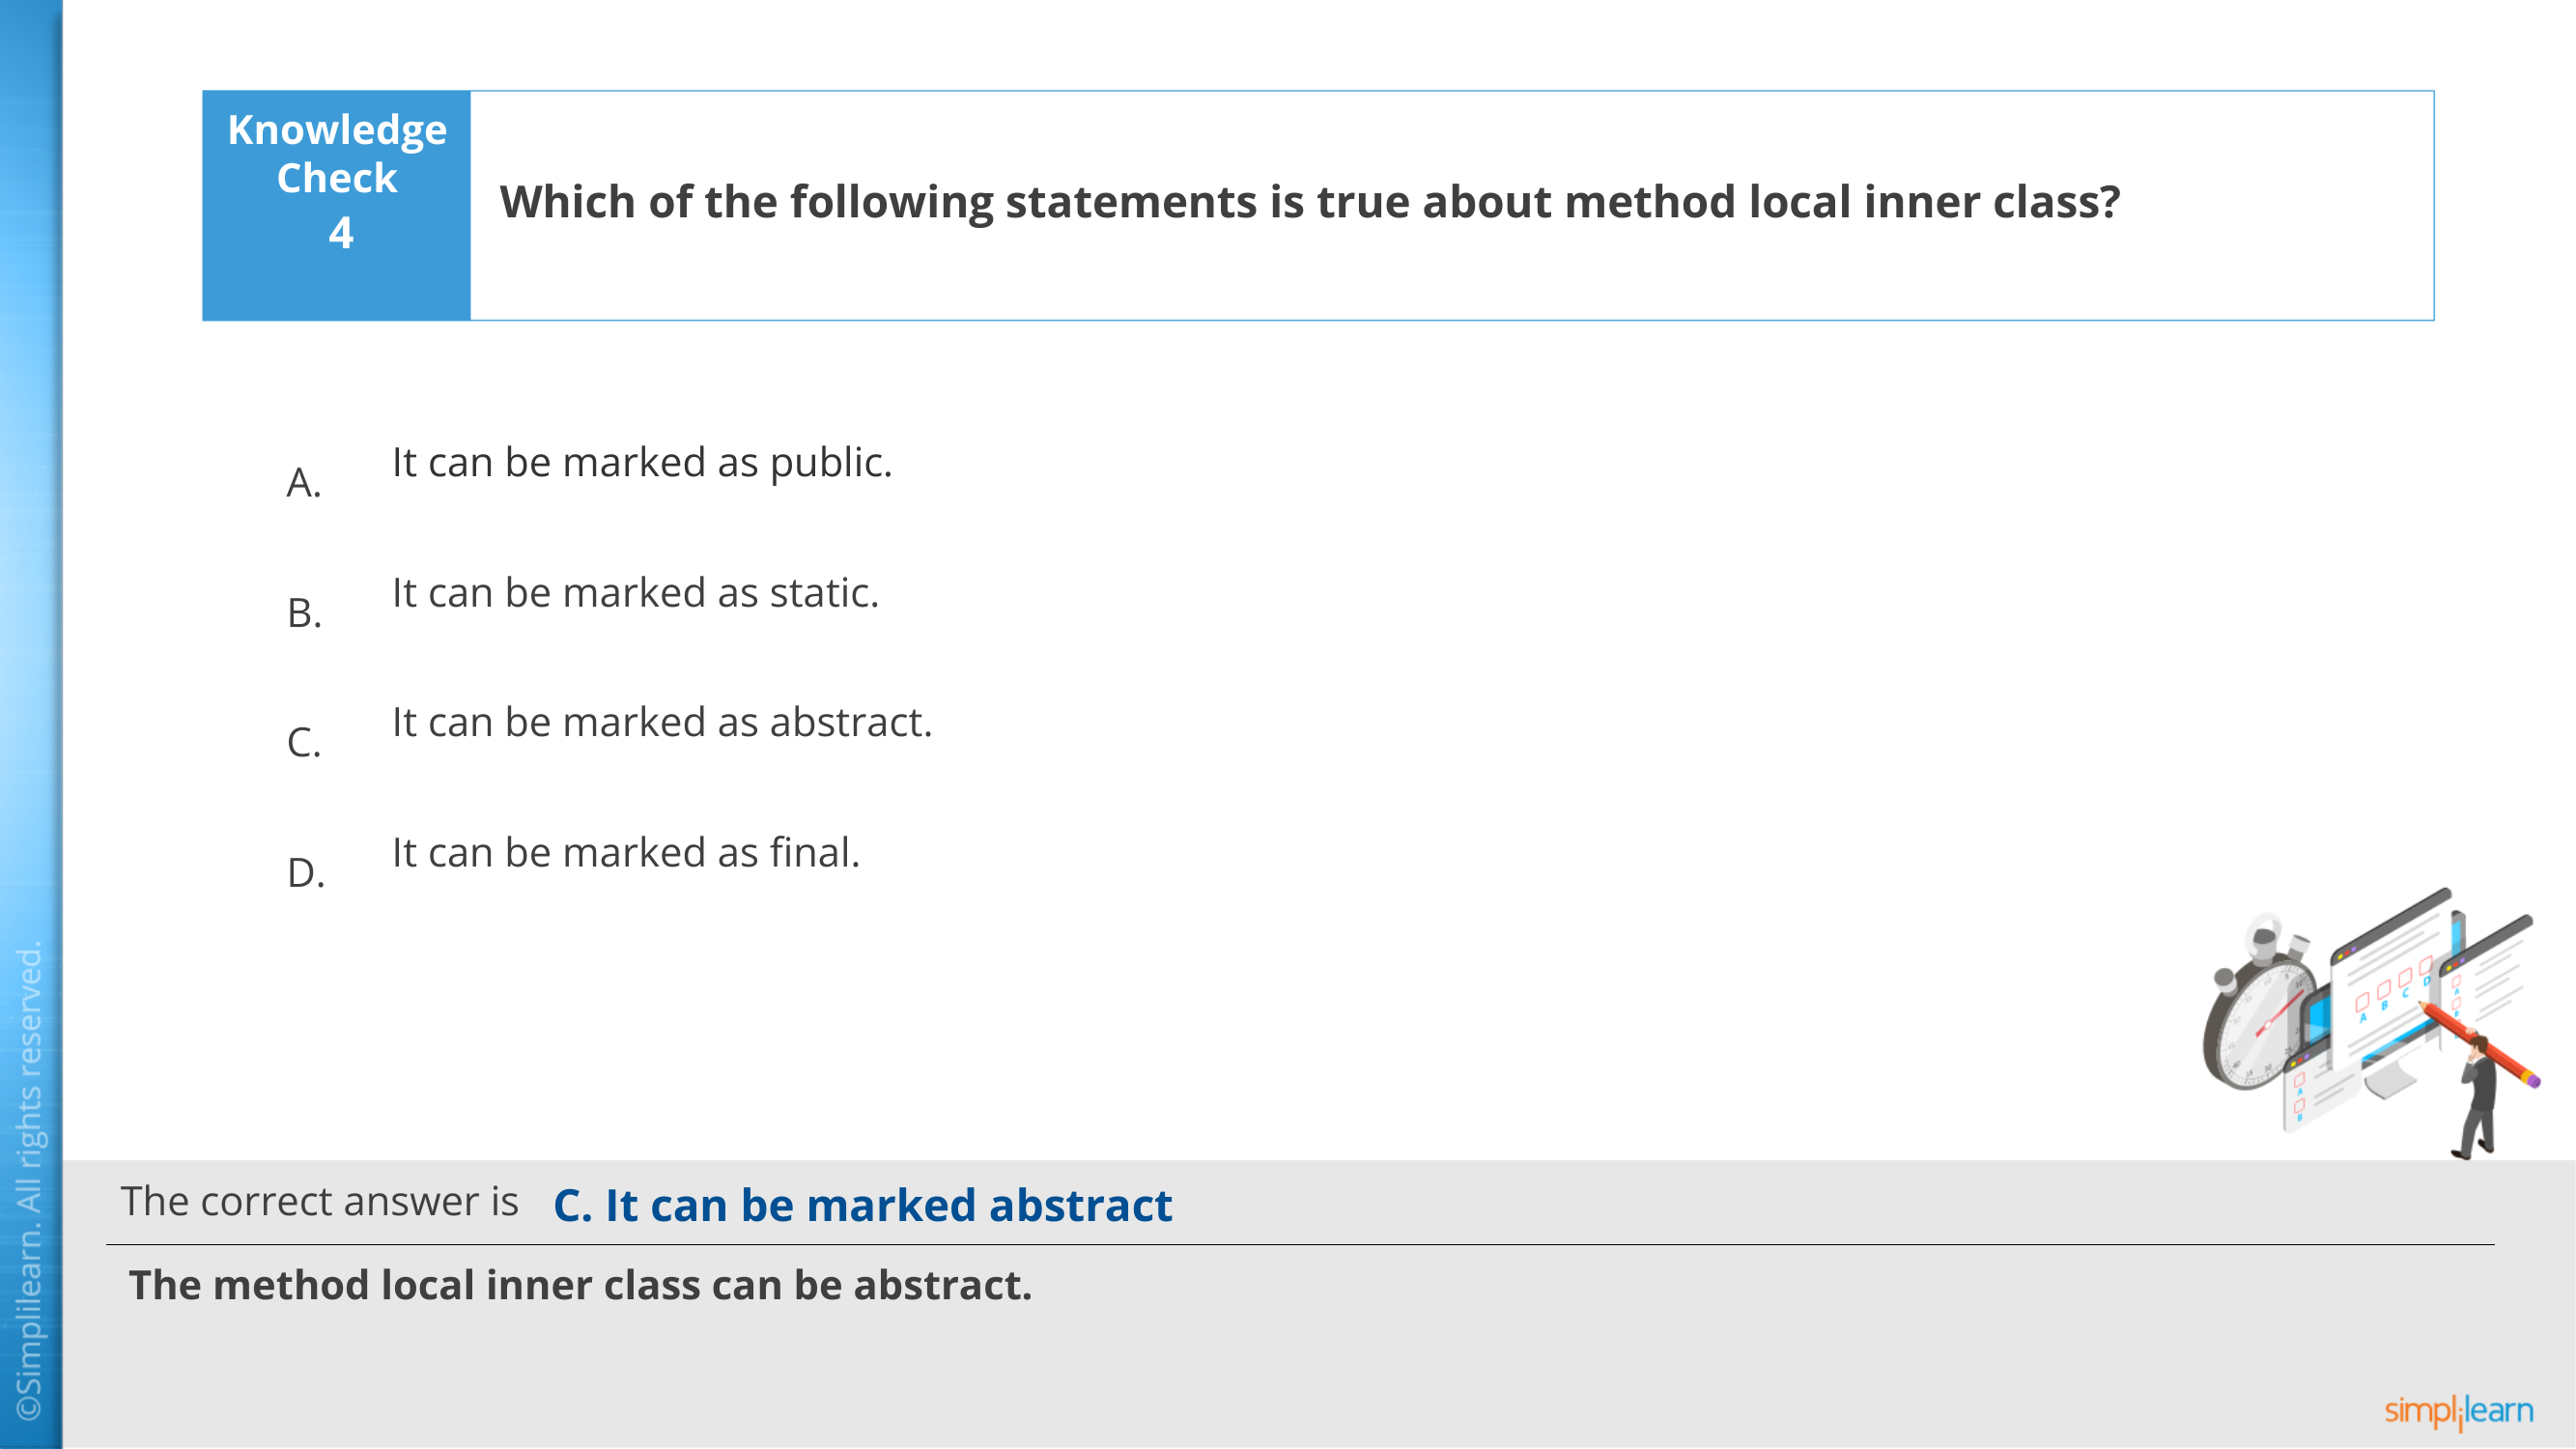

Which of the following statements is true about method local inner class?
4
It can be marked as public.
It can be marked as static.
It can be marked as abstract.
It can be marked as final.
C. It can be marked abstract
The method local inner class can be abstract.